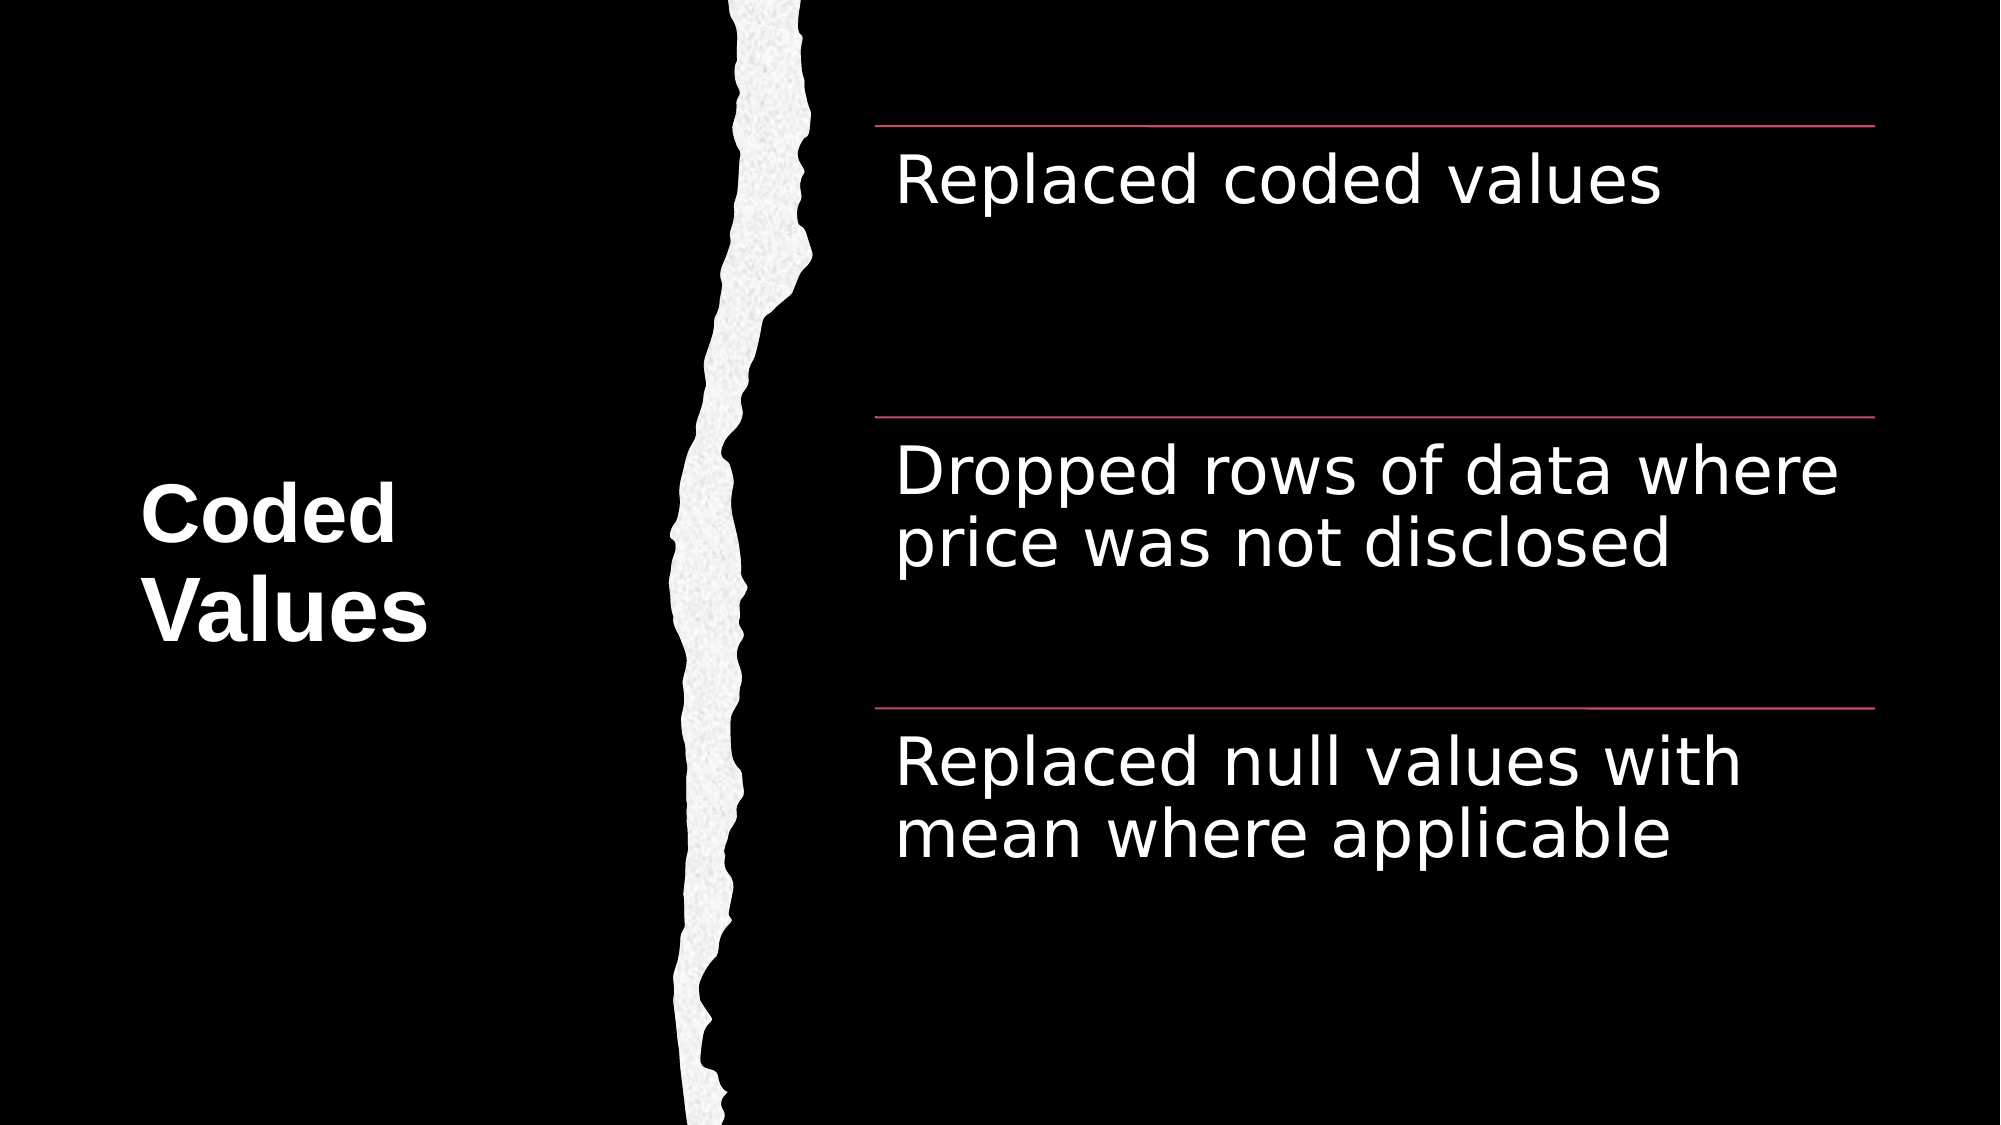

Replaced coded values
Dropped rows of data where price was not disclosed
Replaced null values with mean where applicable
Coded Values